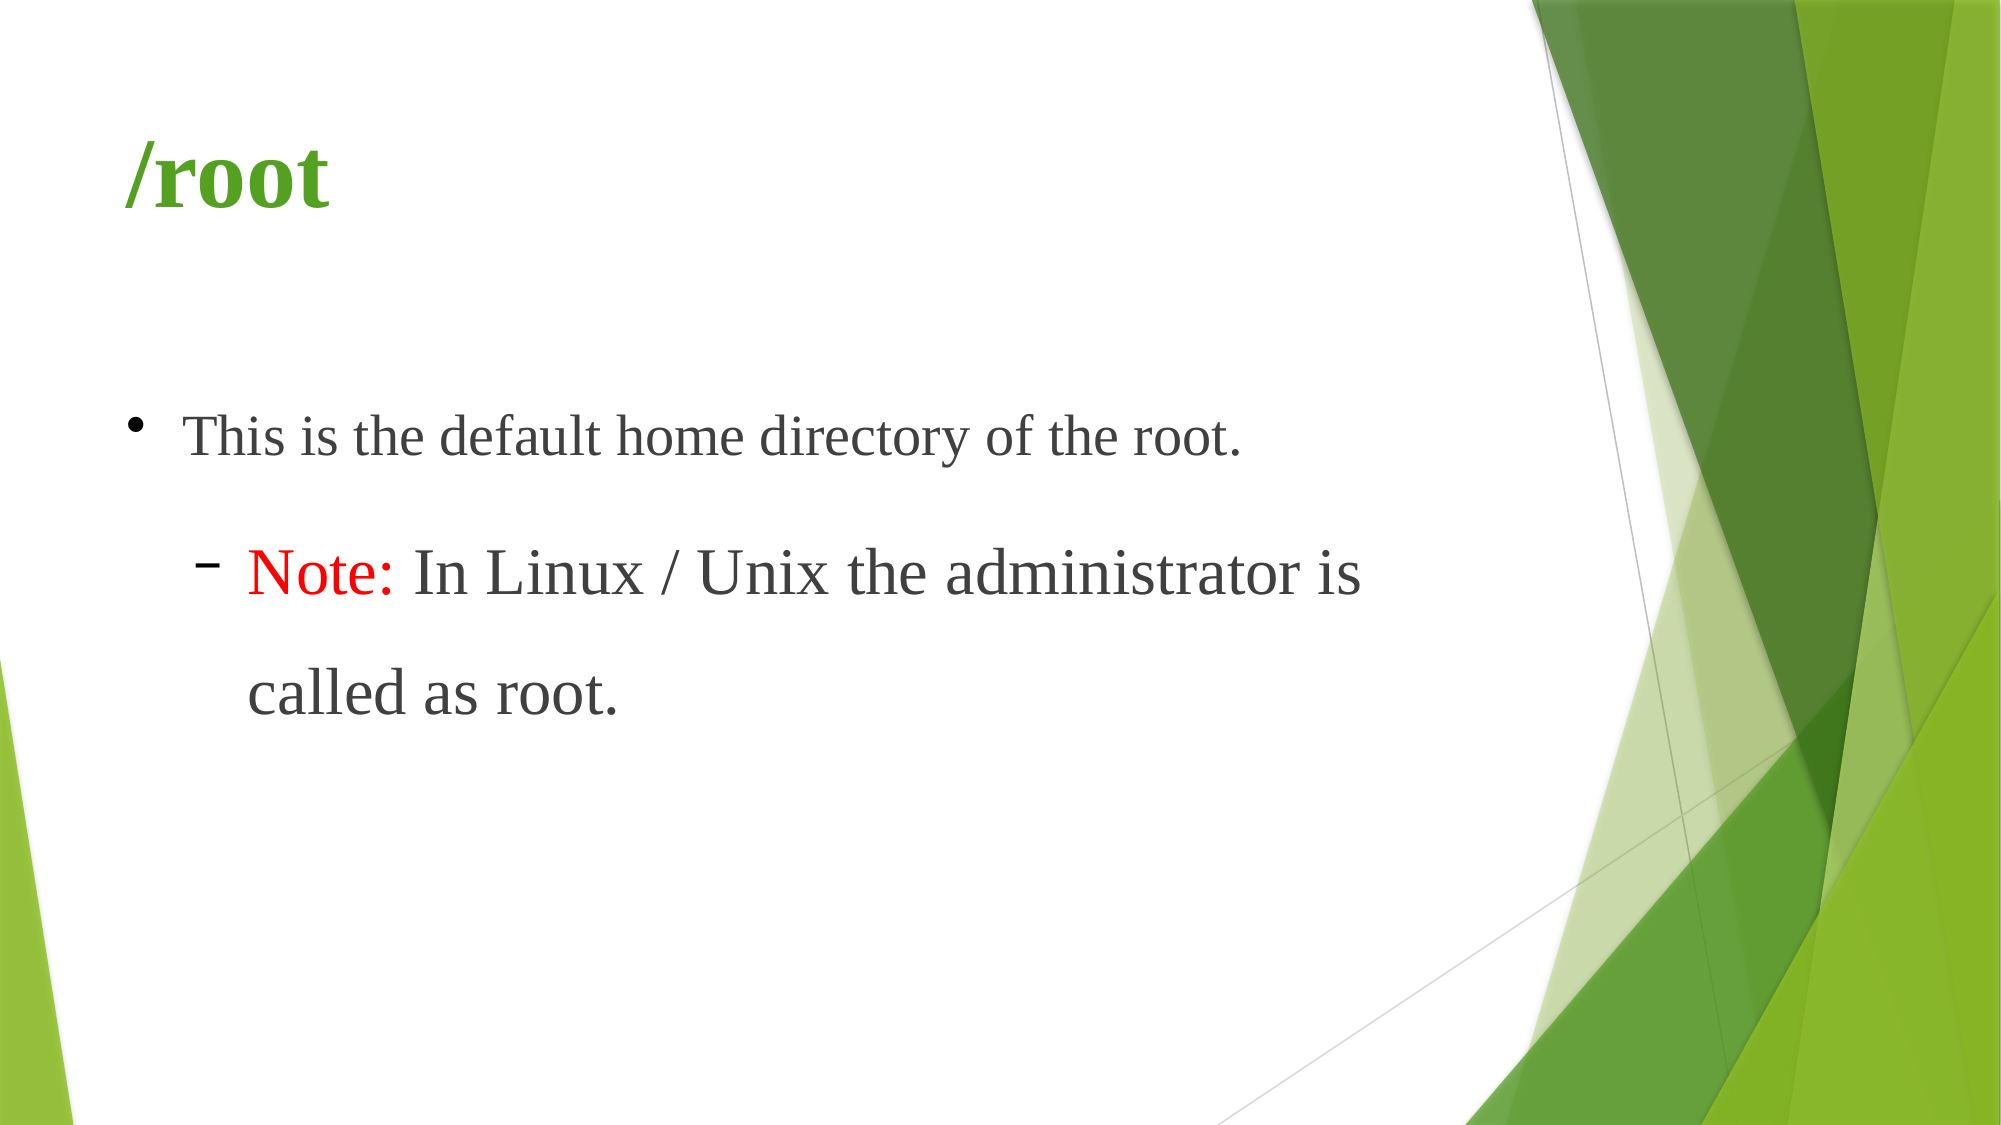

# /root
This is the default home directory of the root.
Note: In Linux / Unix the administrator is called as root.